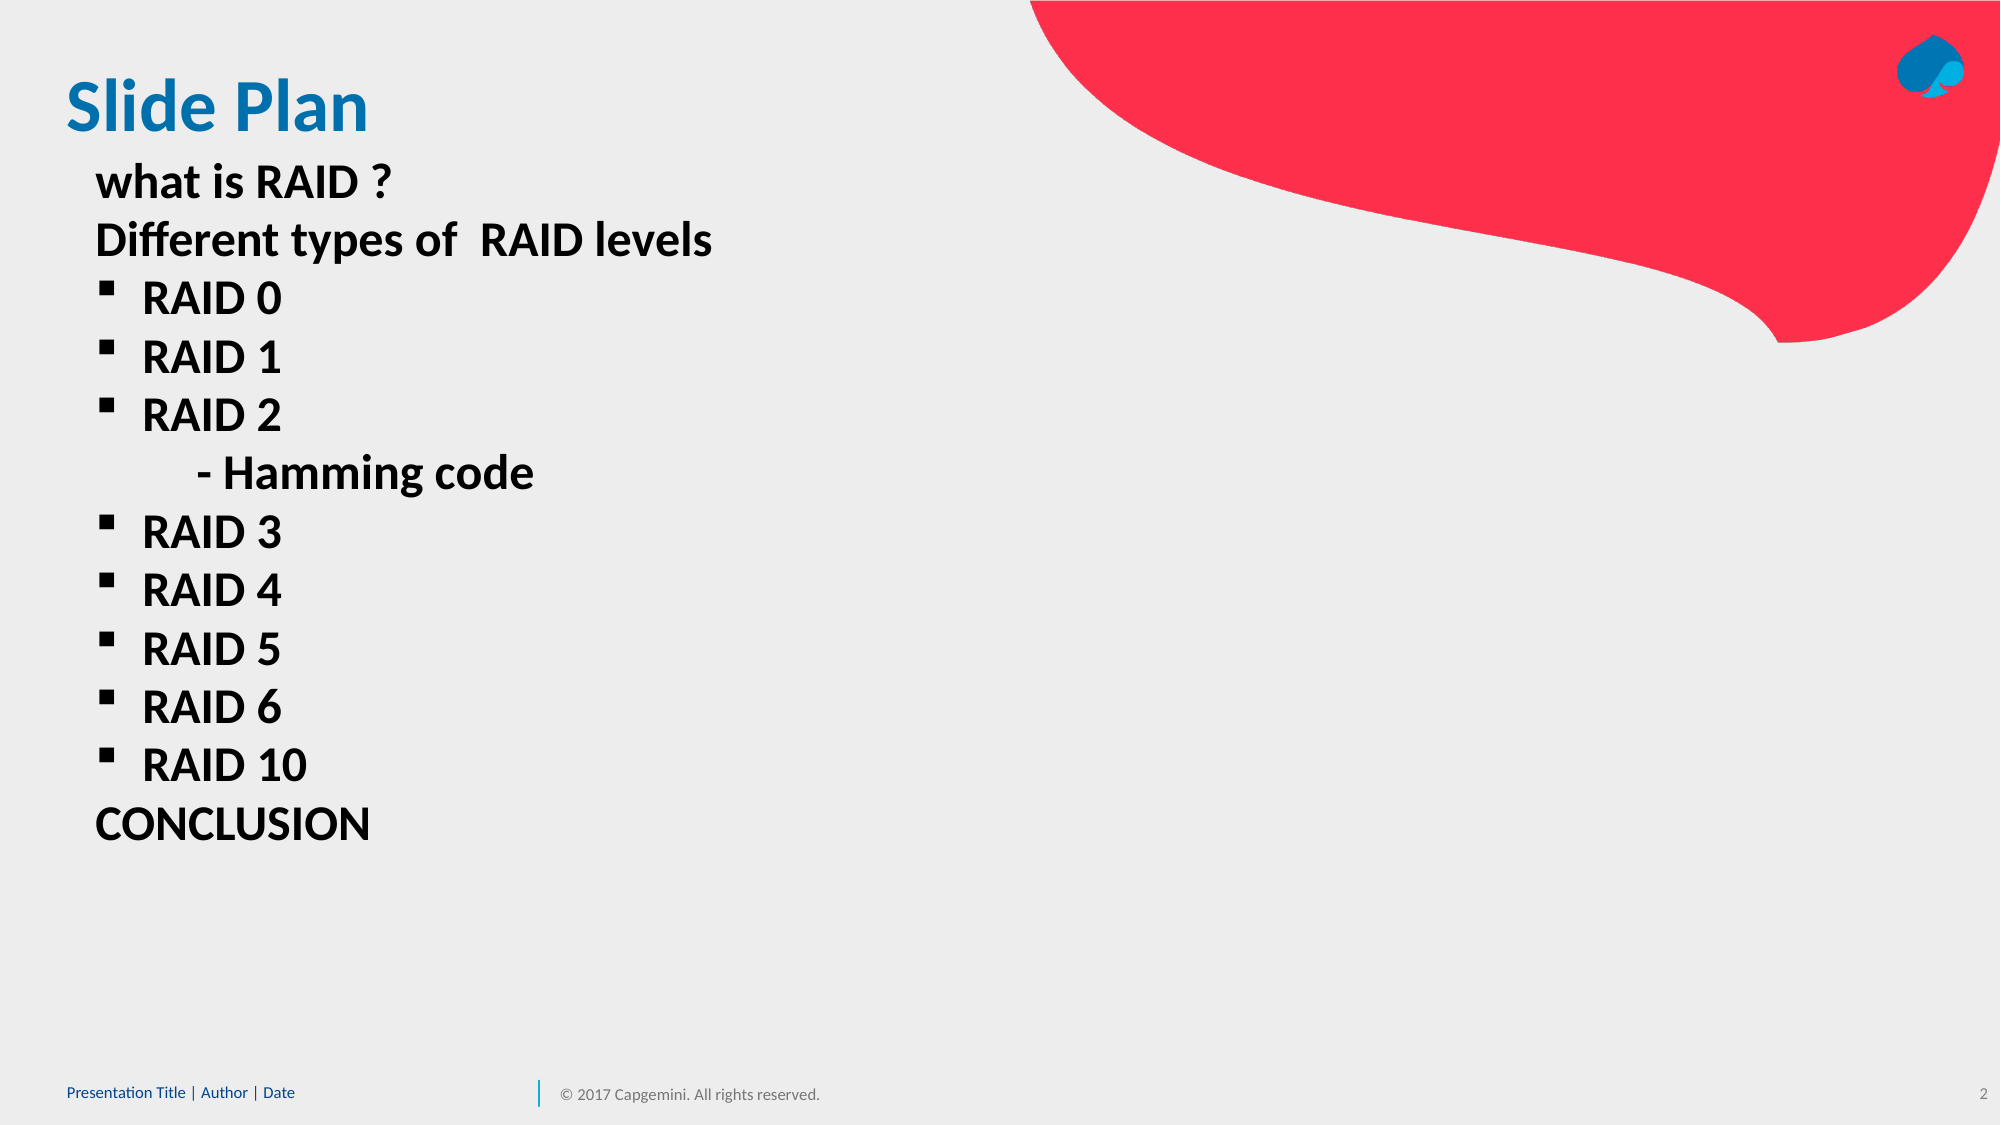

# Slide Plan
what is RAID ?
Different types of  RAID levels
RAID 0
RAID 1
RAID 2
         - Hamming code
RAID 3
RAID 4
RAID 5
RAID 6
RAID 10
CONCLUSION